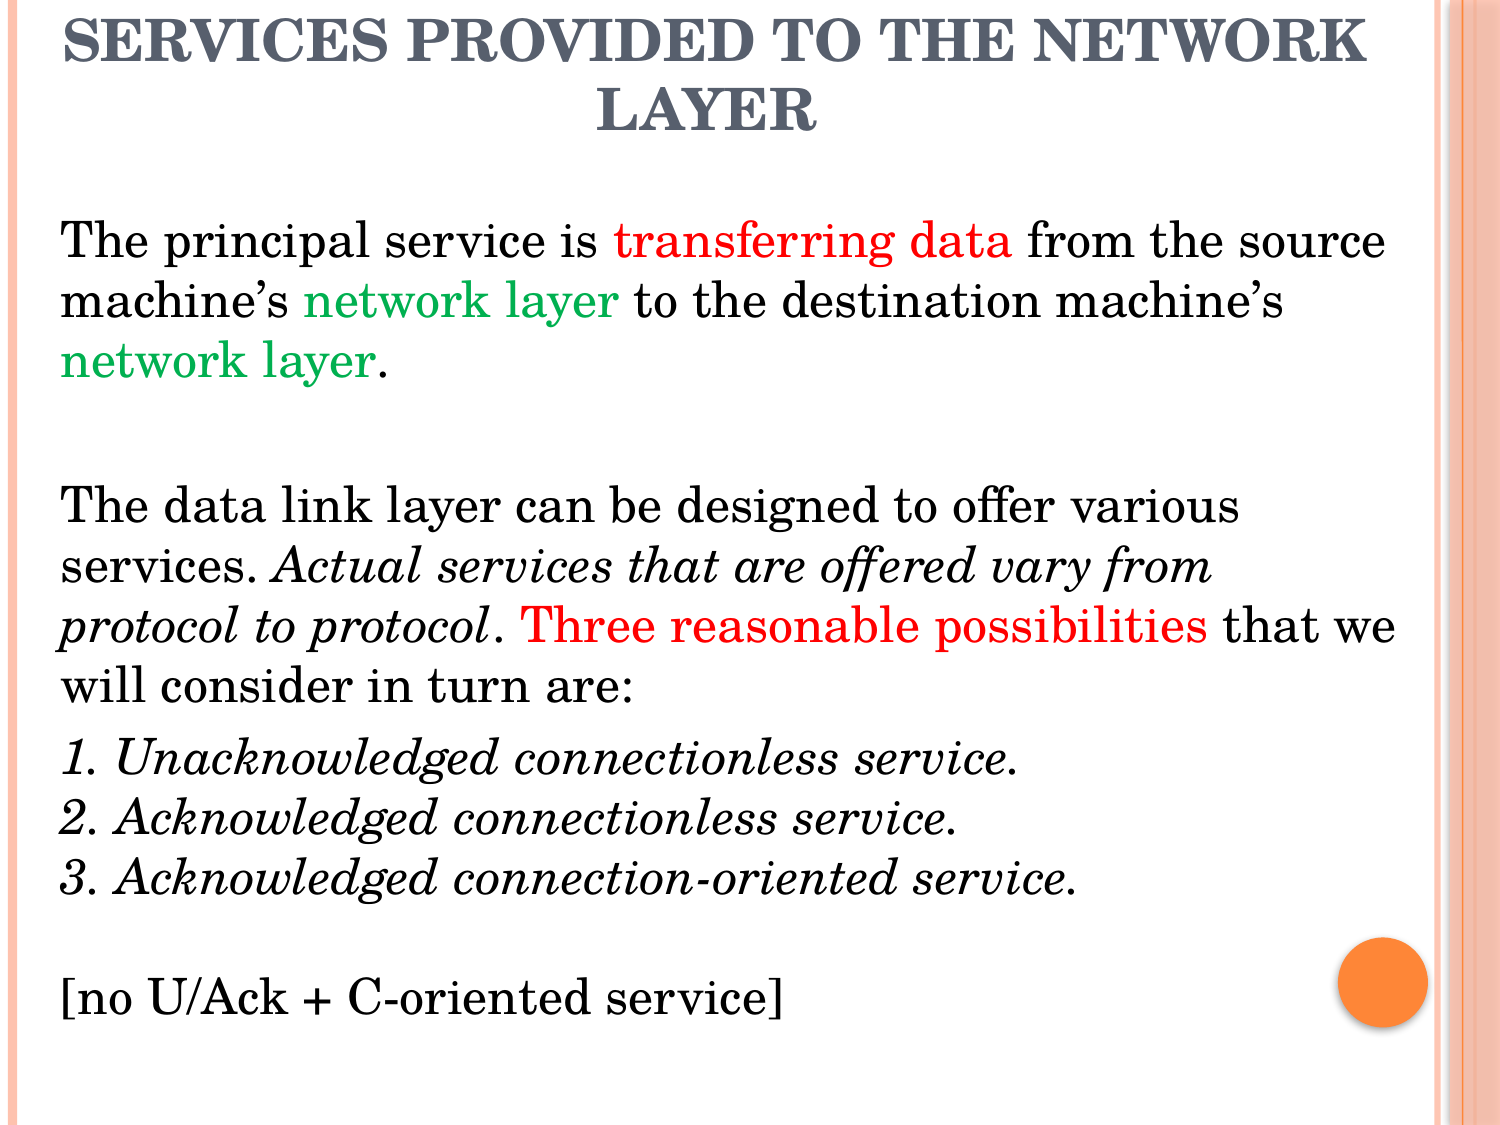

# Services Provided to the Network Layer
The principal service is transferring data from the source machine’s network layer to the destination machine’s network layer.

The data link layer can be designed to offer various services. Actual services that are offered vary from protocol to protocol. Three reasonable possibilities that we will consider in turn are:
1. Unacknowledged connectionless service.
2. Acknowledged connectionless service.
3. Acknowledged connection-oriented service.
[no U/Ack + C-oriented service]